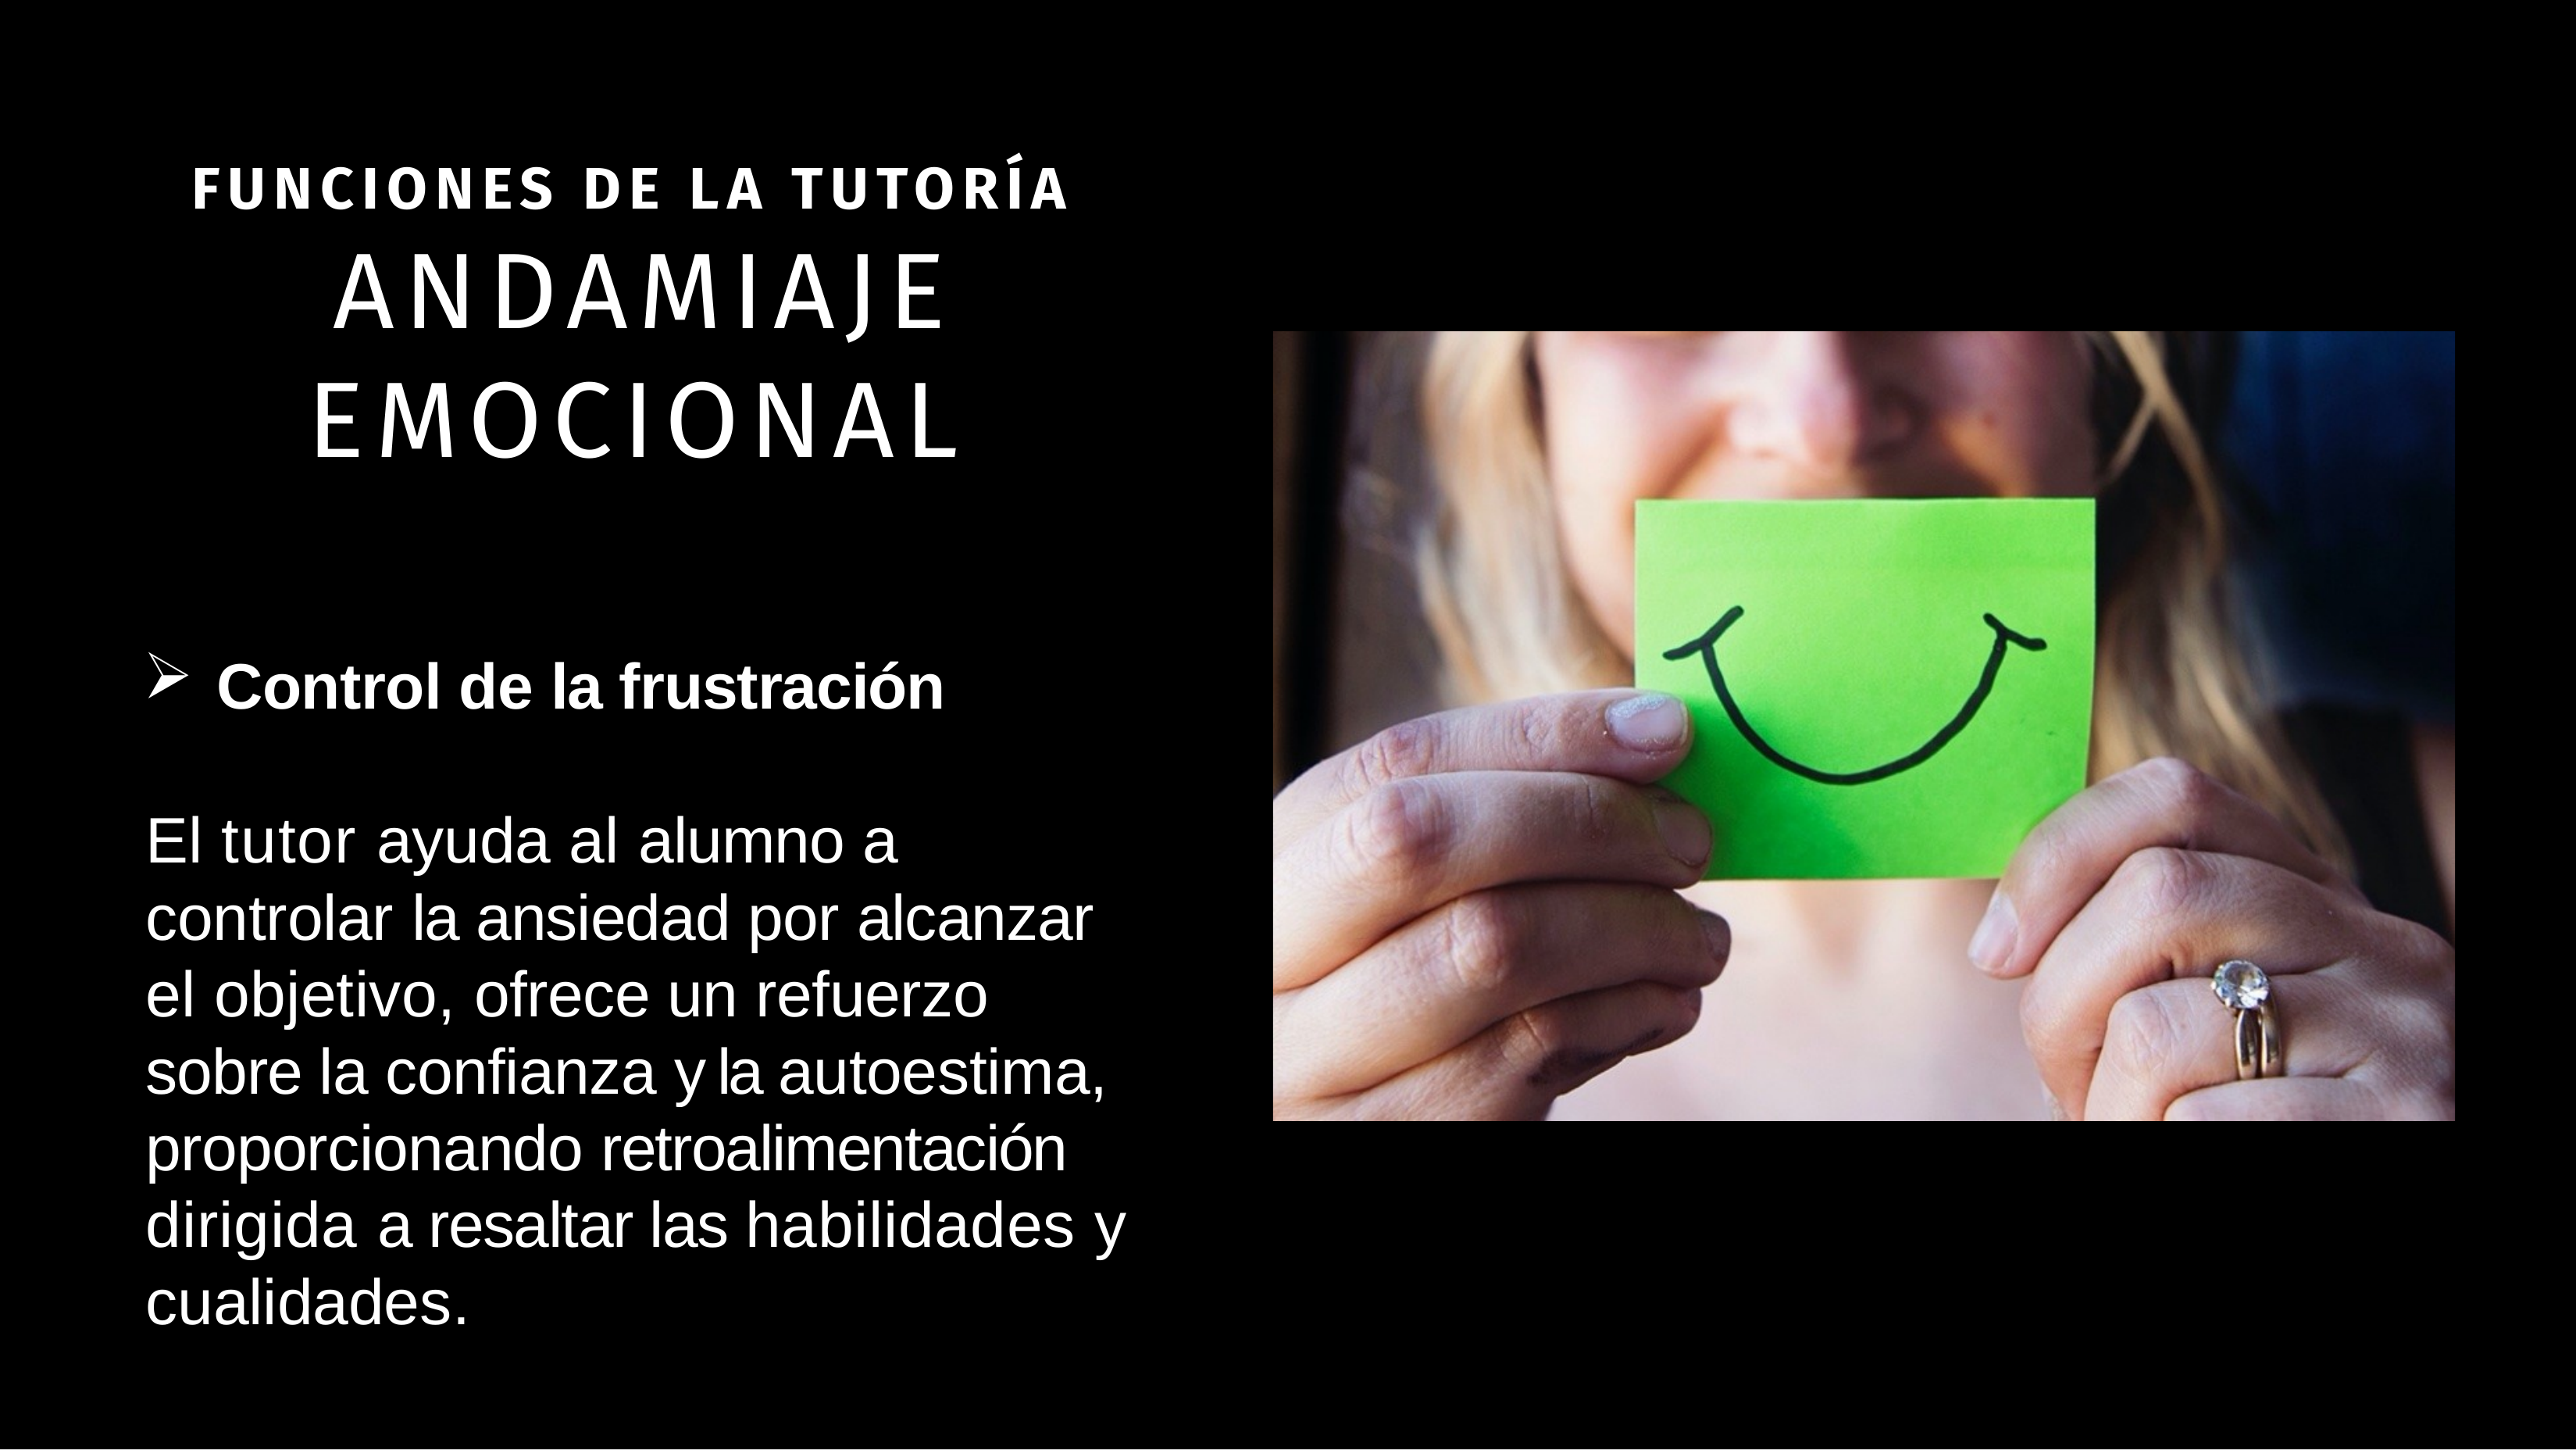

FUNCIONES DE LA TUTORÍA
 ANDAMIAJE EMOCIONAL

Control de la frustración

El tutor ayuda al alumno a controlar la ansiedad por alcanzar el objetivo, ofrece un refuerzo sobre la confianza y la autoestima, proporcionando retroalimentación dirigida a resaltar las habilidades y cualidades.